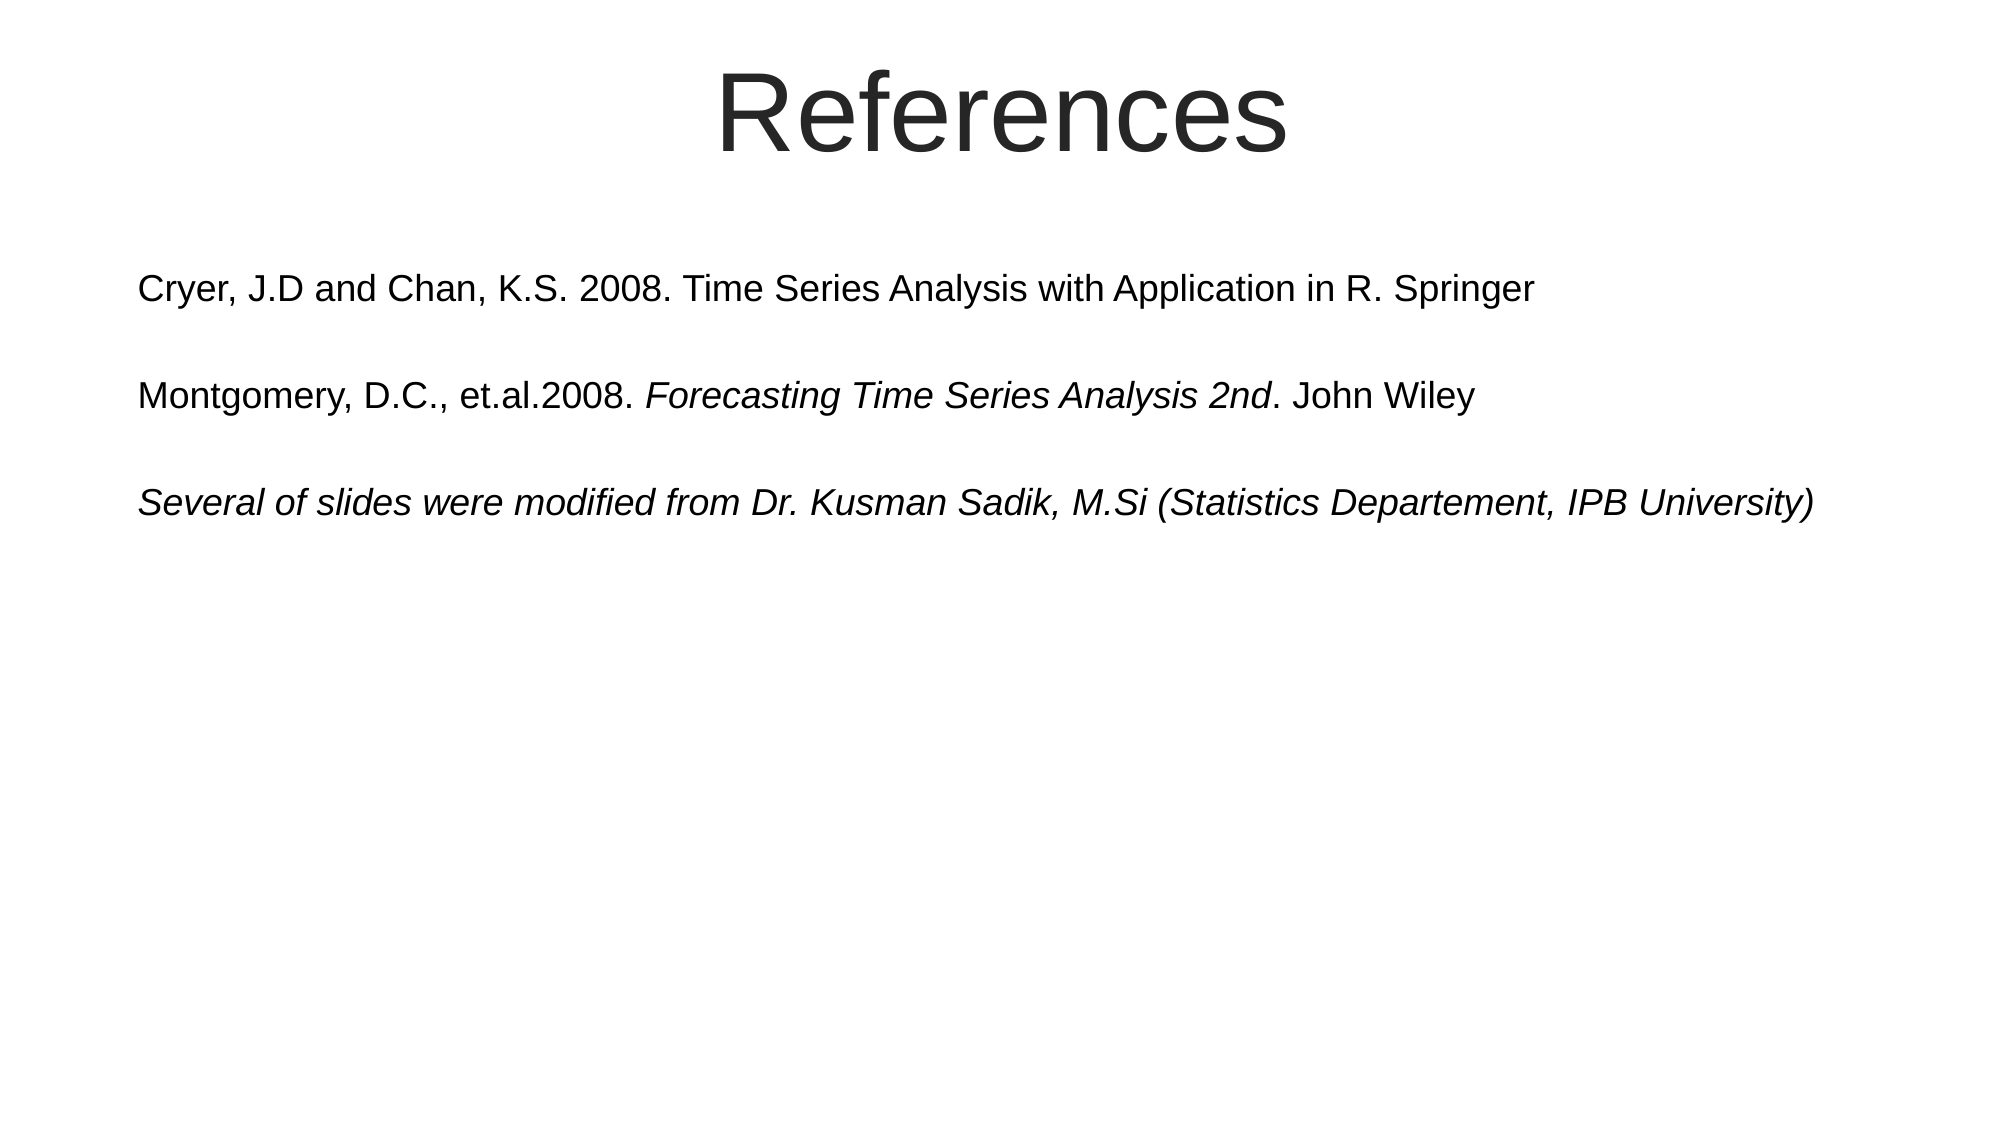

References
Cryer, J.D and Chan, K.S. 2008. Time Series Analysis with Application in R. Springer
Montgomery, D.C., et.al.2008. Forecasting Time Series Analysis 2nd. John Wiley
Several of slides were modified from Dr. Kusman Sadik, M.Si (Statistics Departement, IPB University)